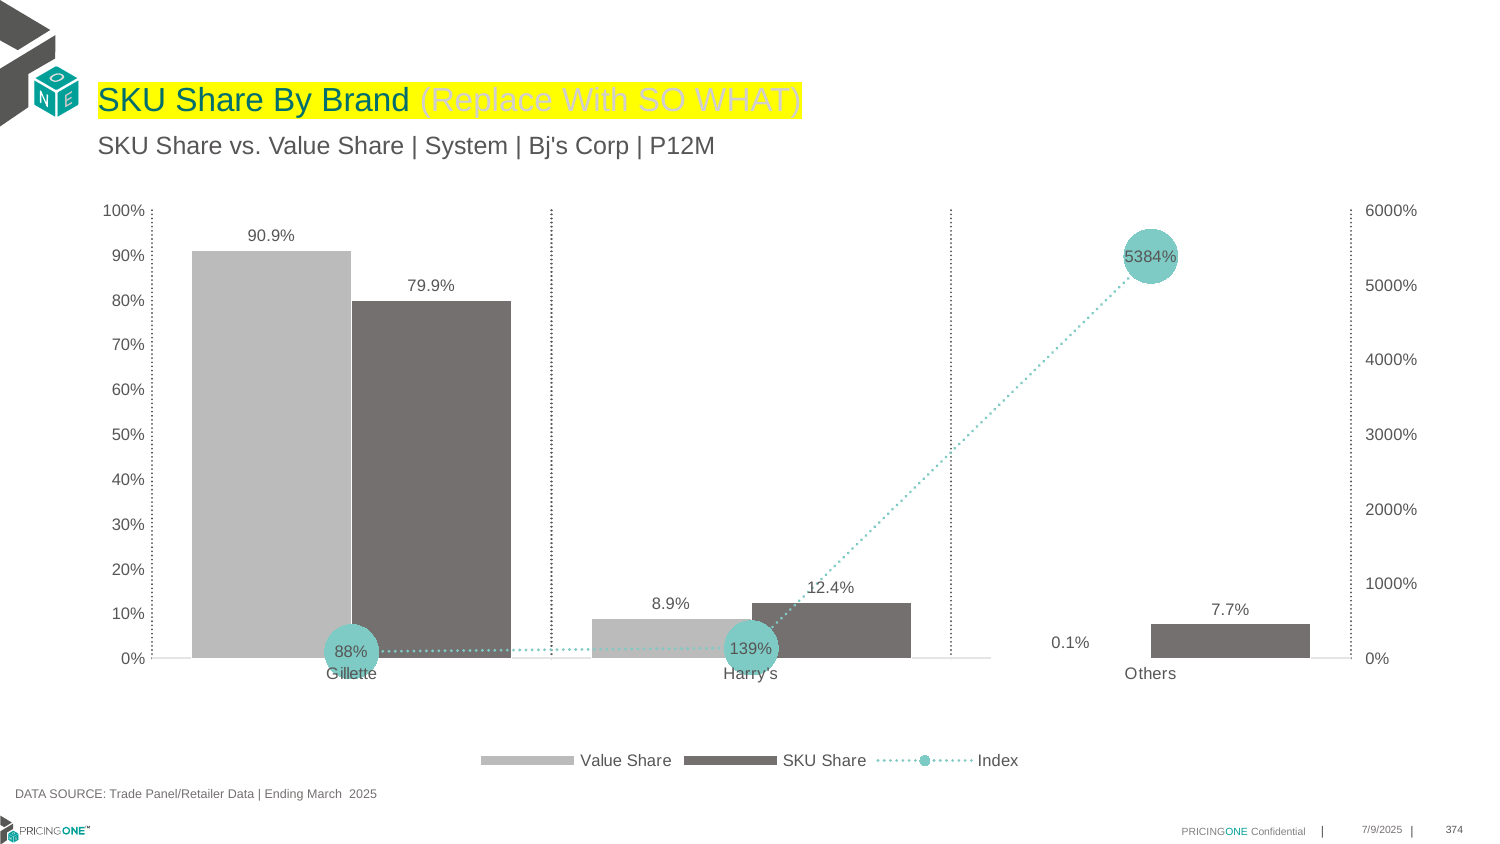

# SKU Share By Brand (Replace With SO WHAT)
SKU Share vs. Value Share | System | Bj's Corp | P12M

### Chart

| Category | Value Share | SKU Share | Index |
|---|---|---|---|
| Gillette | 0.9092886363382924 | 0.7992471769134254 | 0.8789807163234722 |
| Harry's | 0.08928980789206754 | 0.12421580928481808 | 1.3911532818501375 |
| Others | 0.0014215557696400877 | 0.07653701380175659 | 53.84031737364366 |
DATA SOURCE: Trade Panel/Retailer Data | Ending March  2025

7/9/2025
374